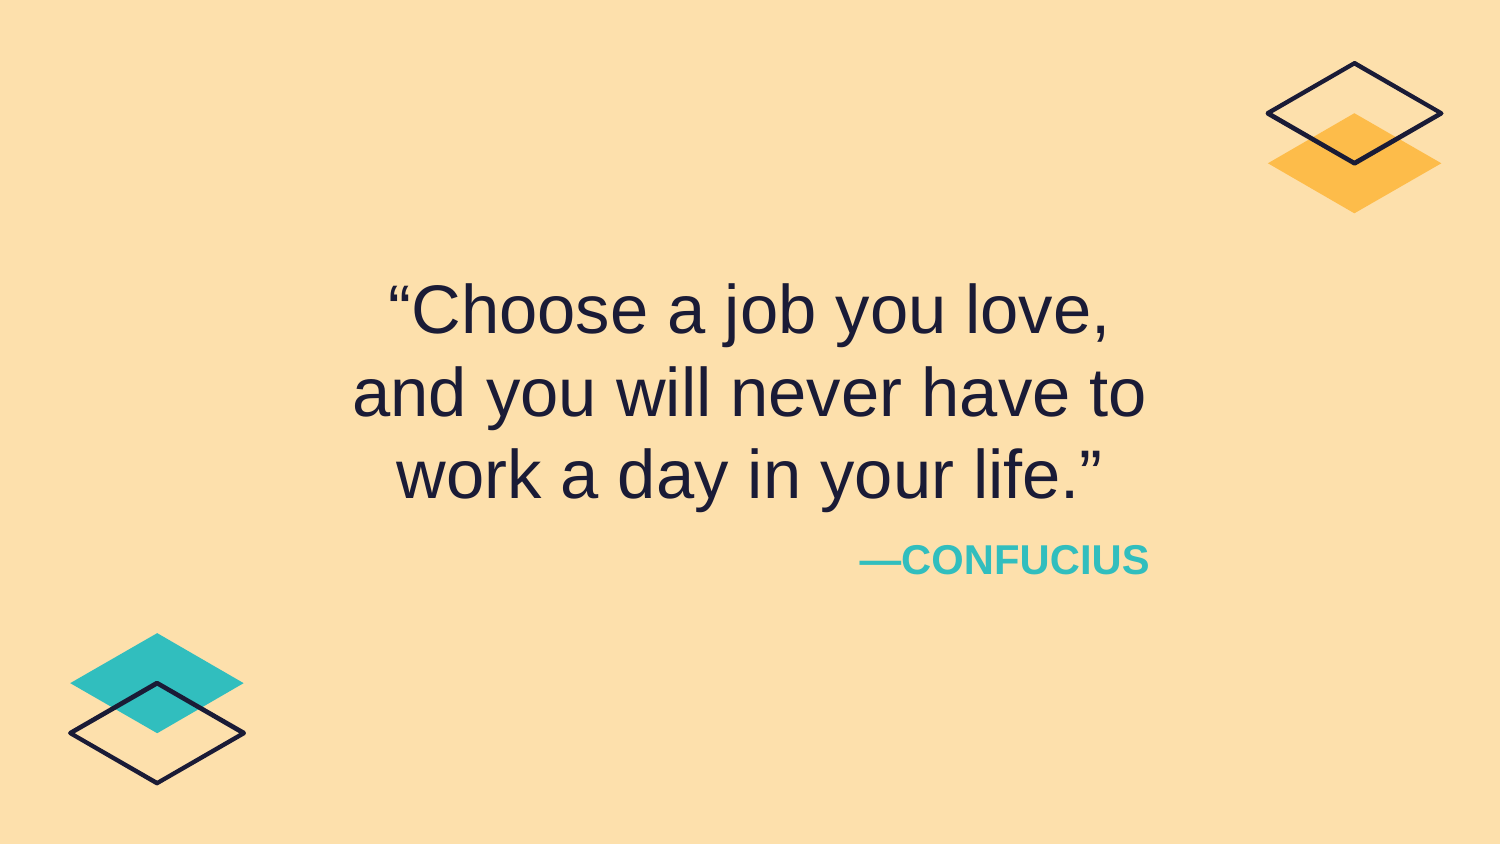

“Choose a job you love, and you will never have to work a day in your life.”
# —CONFUCIUS